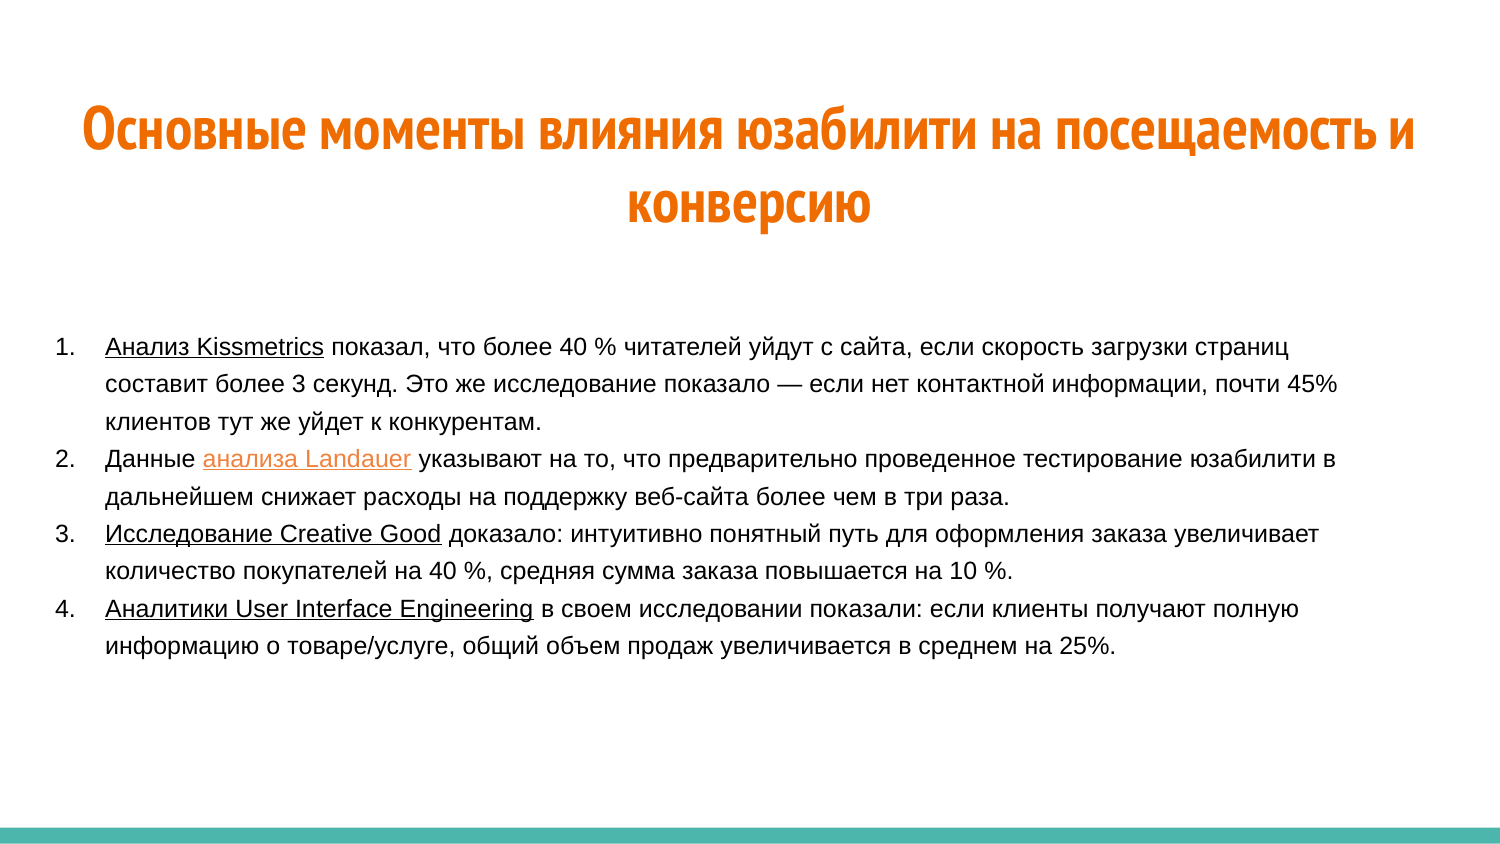

# Основные моменты влияния юзабилити на посещаемость и конверсию

Анализ Kissmetrics показал, что более 40 % читателей уйдут с сайта, если скорость загрузки страниц составит более 3 секунд. Это же исследование показало — если нет контактной информации, почти 45% клиентов тут же уйдет к конкурентам.
Данные анализа Landauer указывают на то, что предварительно проведенное тестирование юзабилити в дальнейшем снижает расходы на поддержку веб-сайта более чем в три раза.
Исследование Creative Good доказало: интуитивно понятный путь для оформления заказа увеличивает количество покупателей на 40 %, средняя сумма заказа повышается на 10 %.
Аналитики User Interface Engineering в своем исследовании показали: если клиенты получают полную информацию о товаре/услуге, общий объем продаж увеличивается в среднем на 25%.